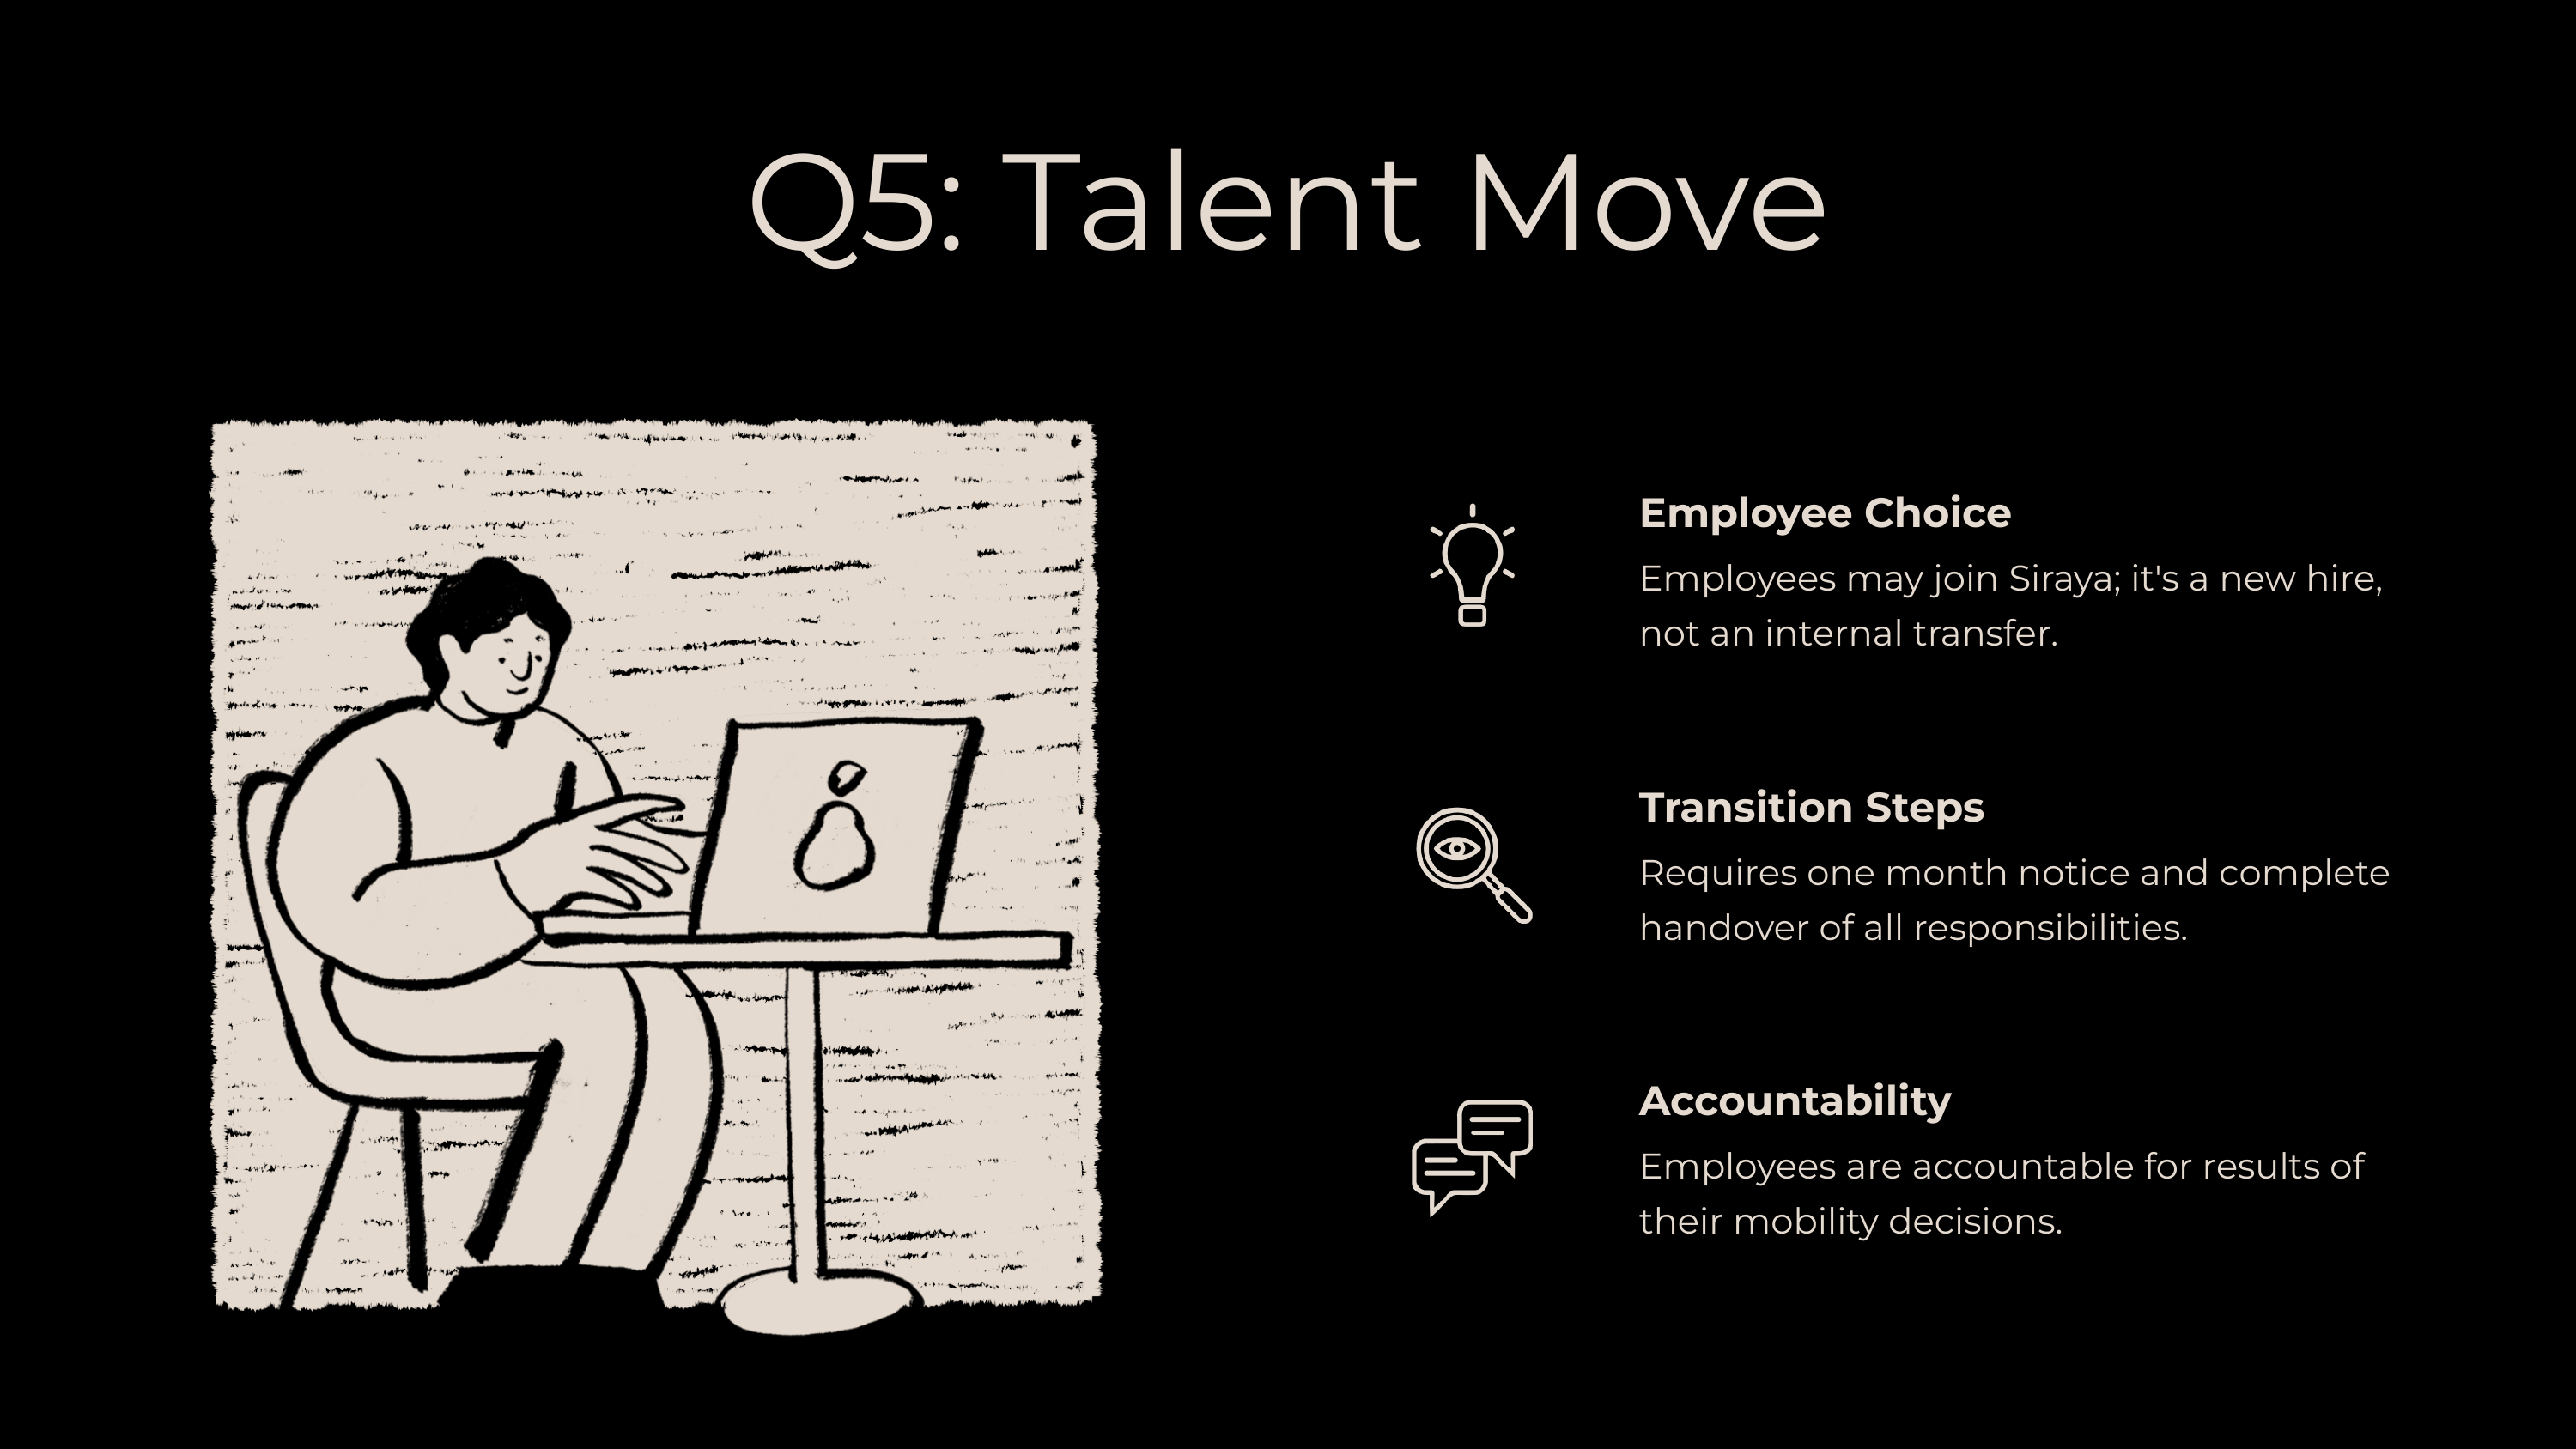

Q5: Talent Move

Employee Choice

Employees may join Siraya; it's a new hire, not an internal transfer.

Transition Steps

Requires one month notice and complete handover of all responsibilities.
Accountability

Employees are accountable for results of their mobility decisions.